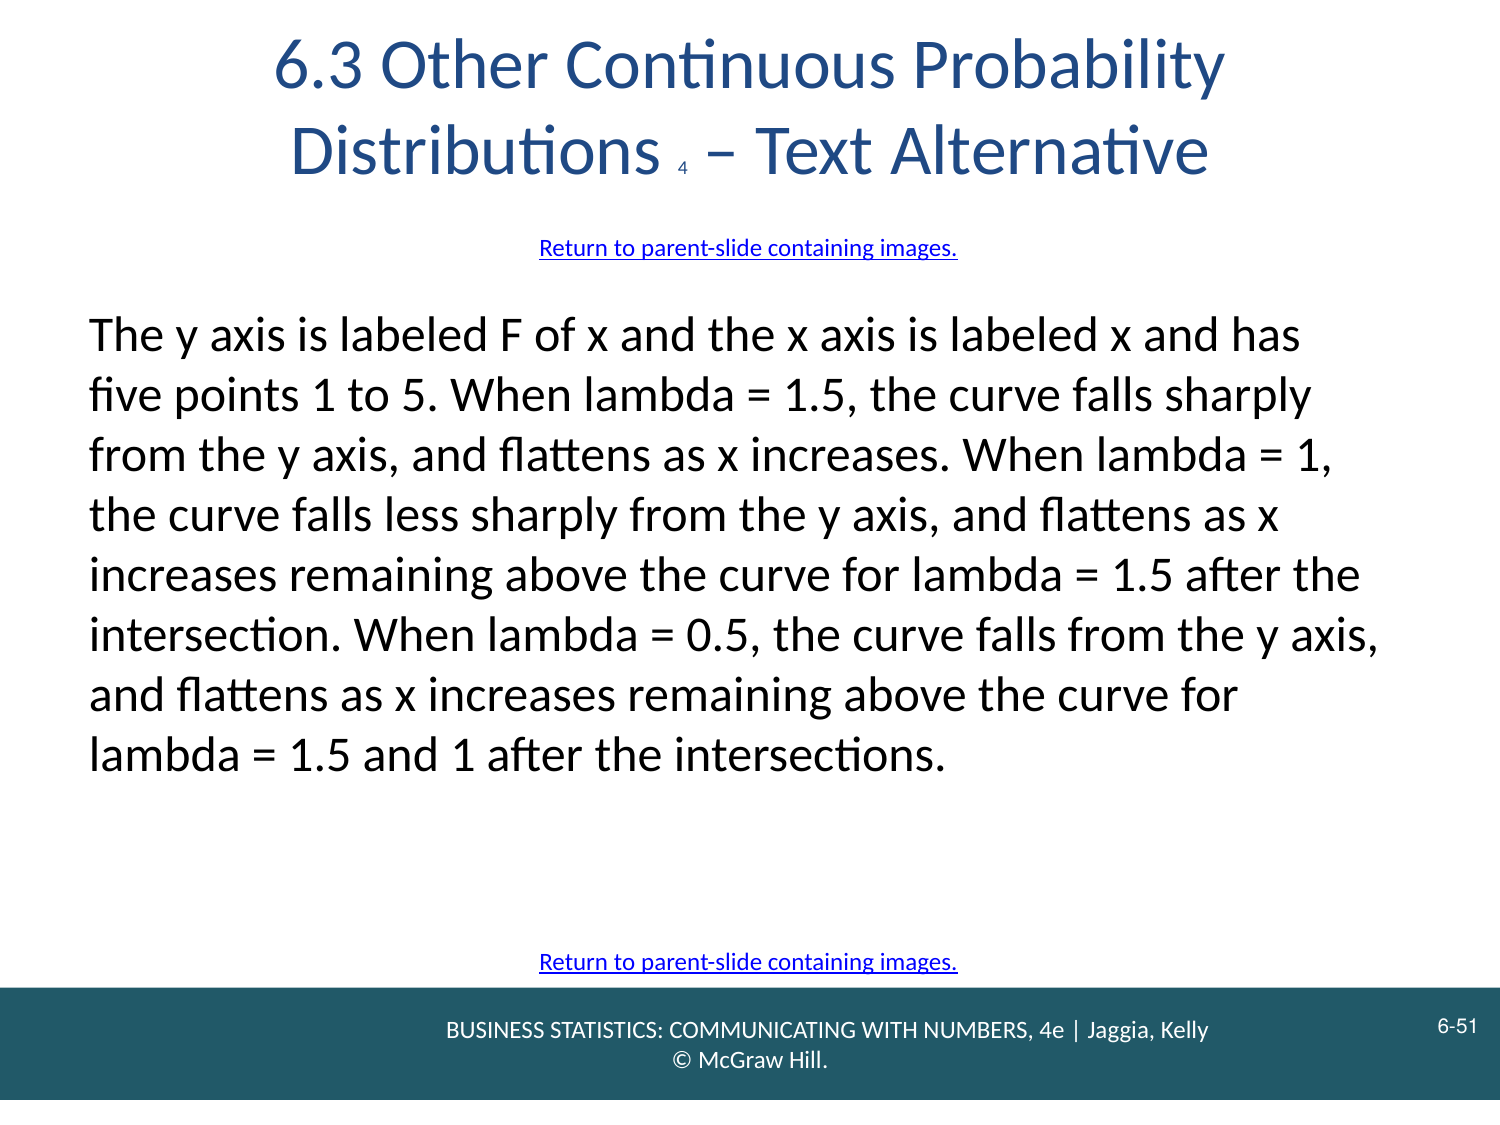

# 6.3 Other Continuous Probability Distributions 4 – Text Alternative
Return to parent-slide containing images.
The y axis is labeled F of x and the x axis is labeled x and has five points 1 to 5. When lambda = 1.5, the curve falls sharply from the y axis, and flattens as x increases. When lambda = 1, the curve falls less sharply from the y axis, and flattens as x increases remaining above the curve for lambda = 1.5 after the intersection. When lambda = 0.5, the curve falls from the y axis, and flattens as x increases remaining above the curve for lambda = 1.5 and 1 after the intersections.
Return to parent-slide containing images.